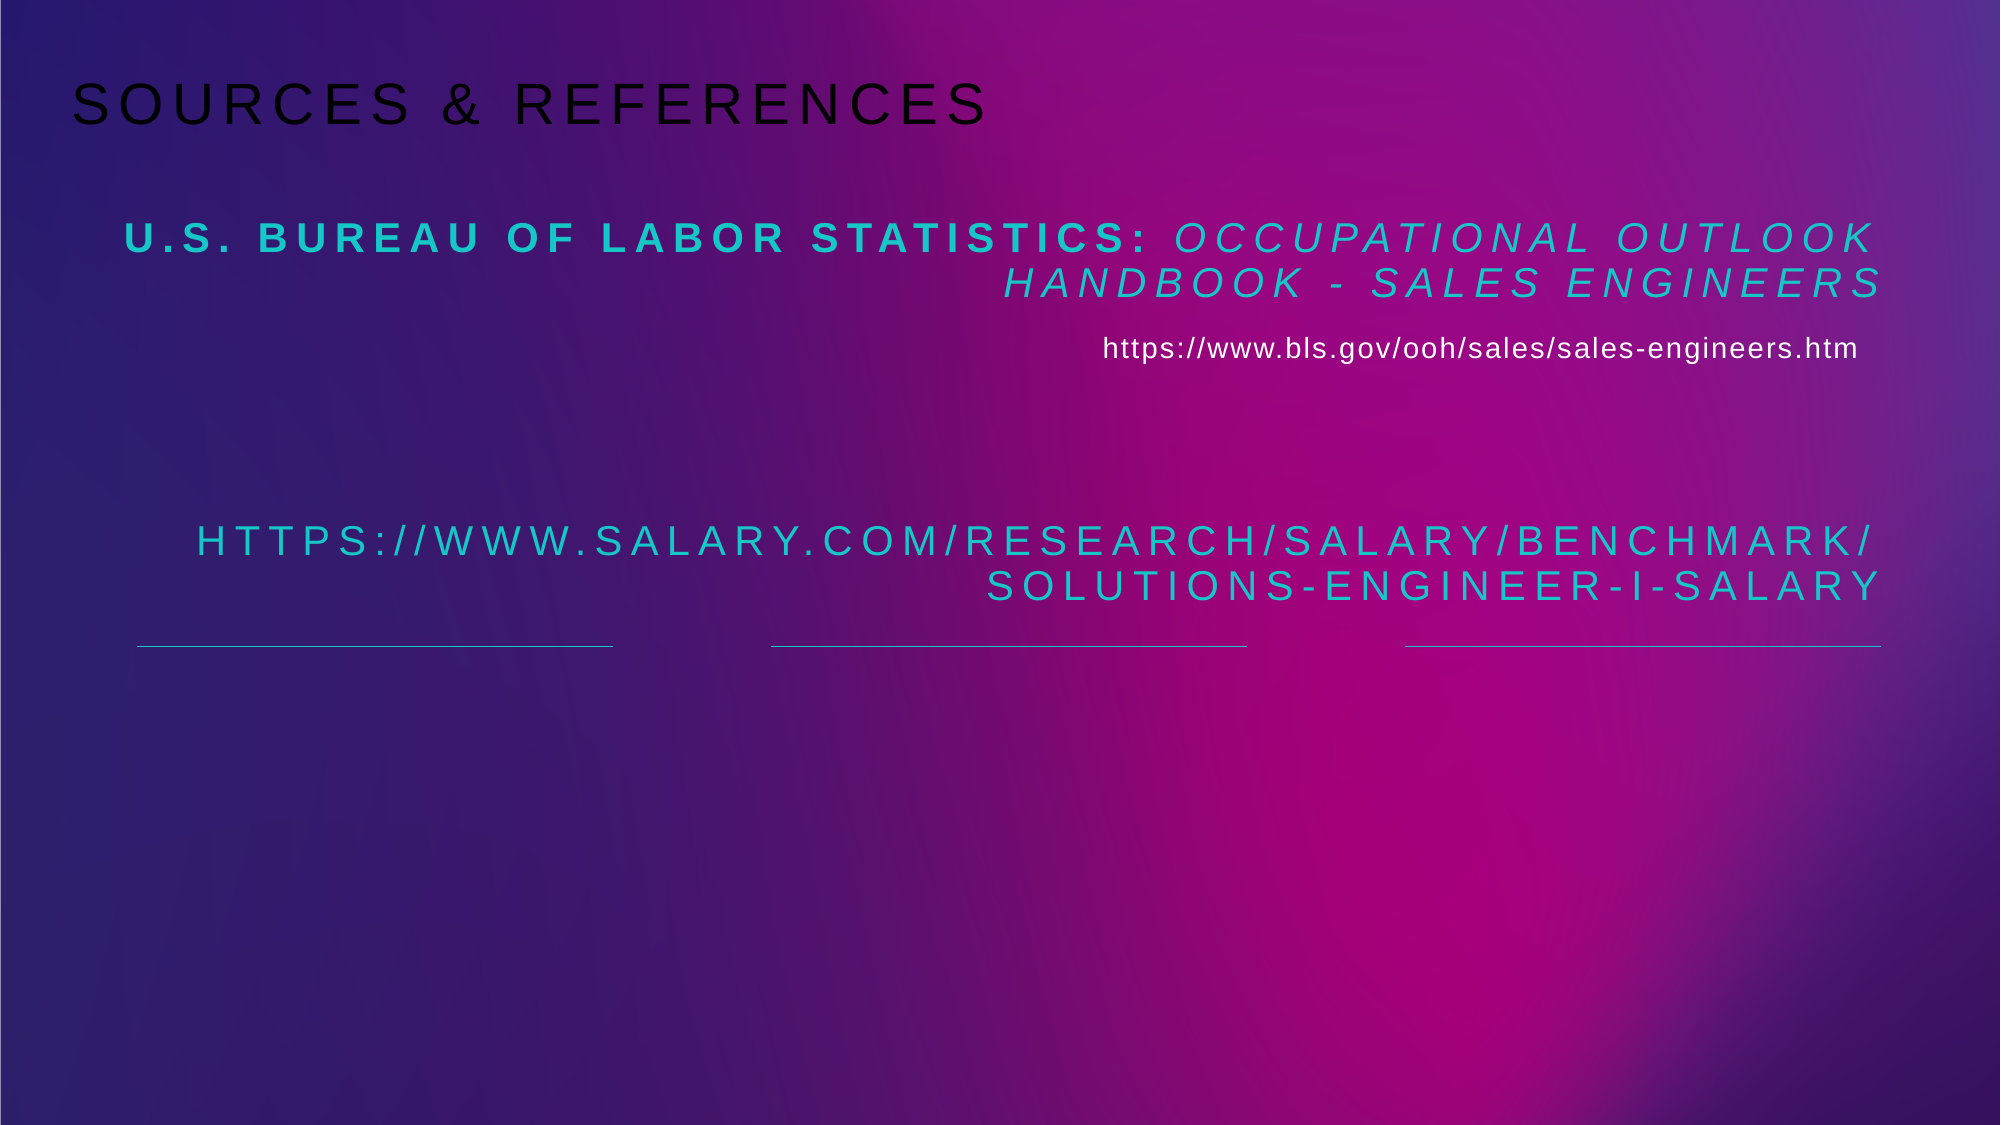

# Sources & References
U.S. Bureau of Labor Statistics: Occupational Outlook Handbook - Sales Engineers
https://www.bls.gov/ooh/sales/sales-engineers.htm​
https://www.salary.com/research/salary/benchmark/solutions-engineer-i-salary